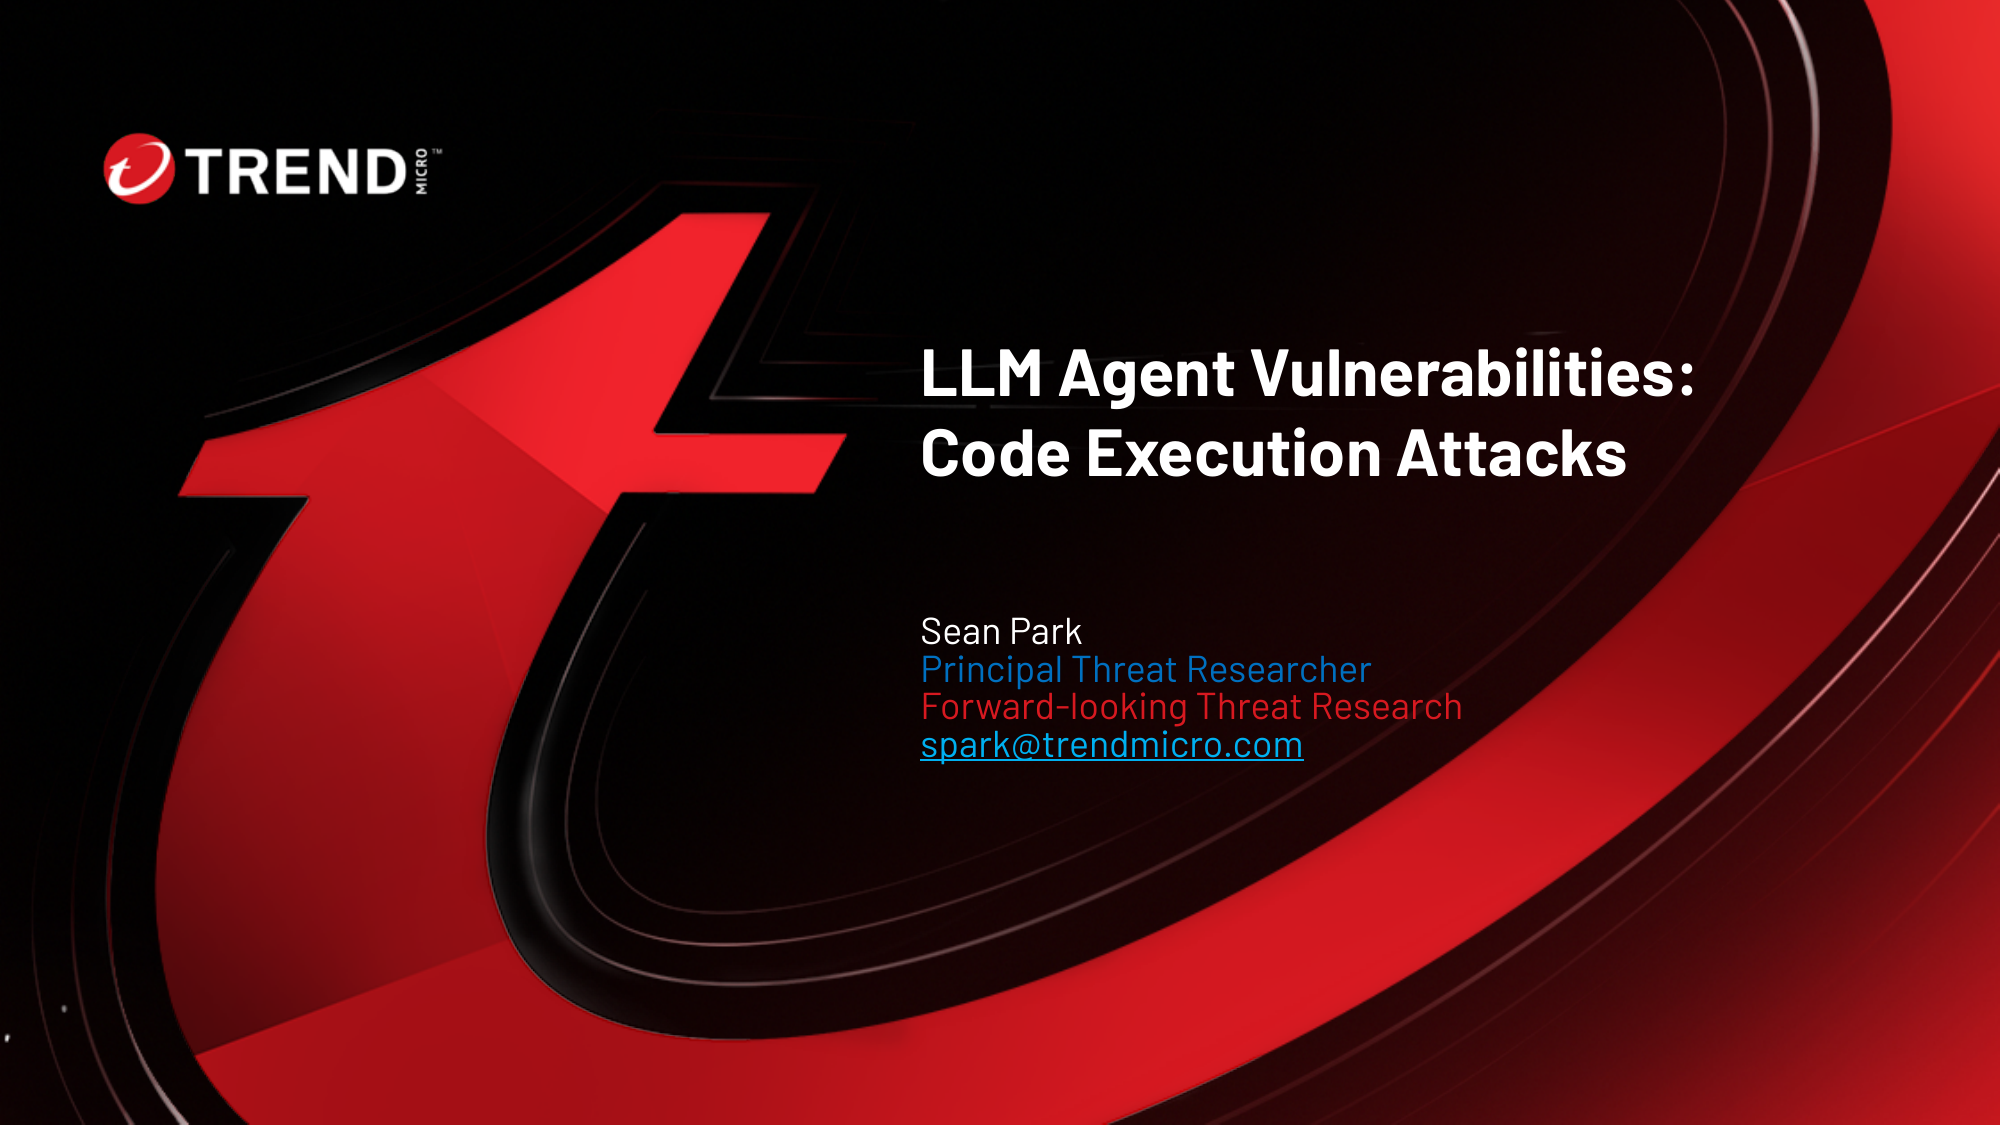

# LLM Agent Vulnerabilities: Code Execution Attacks
Sean Park
Principal Threat Researcher
Forward-looking Threat Research
spark@trendmicro.com